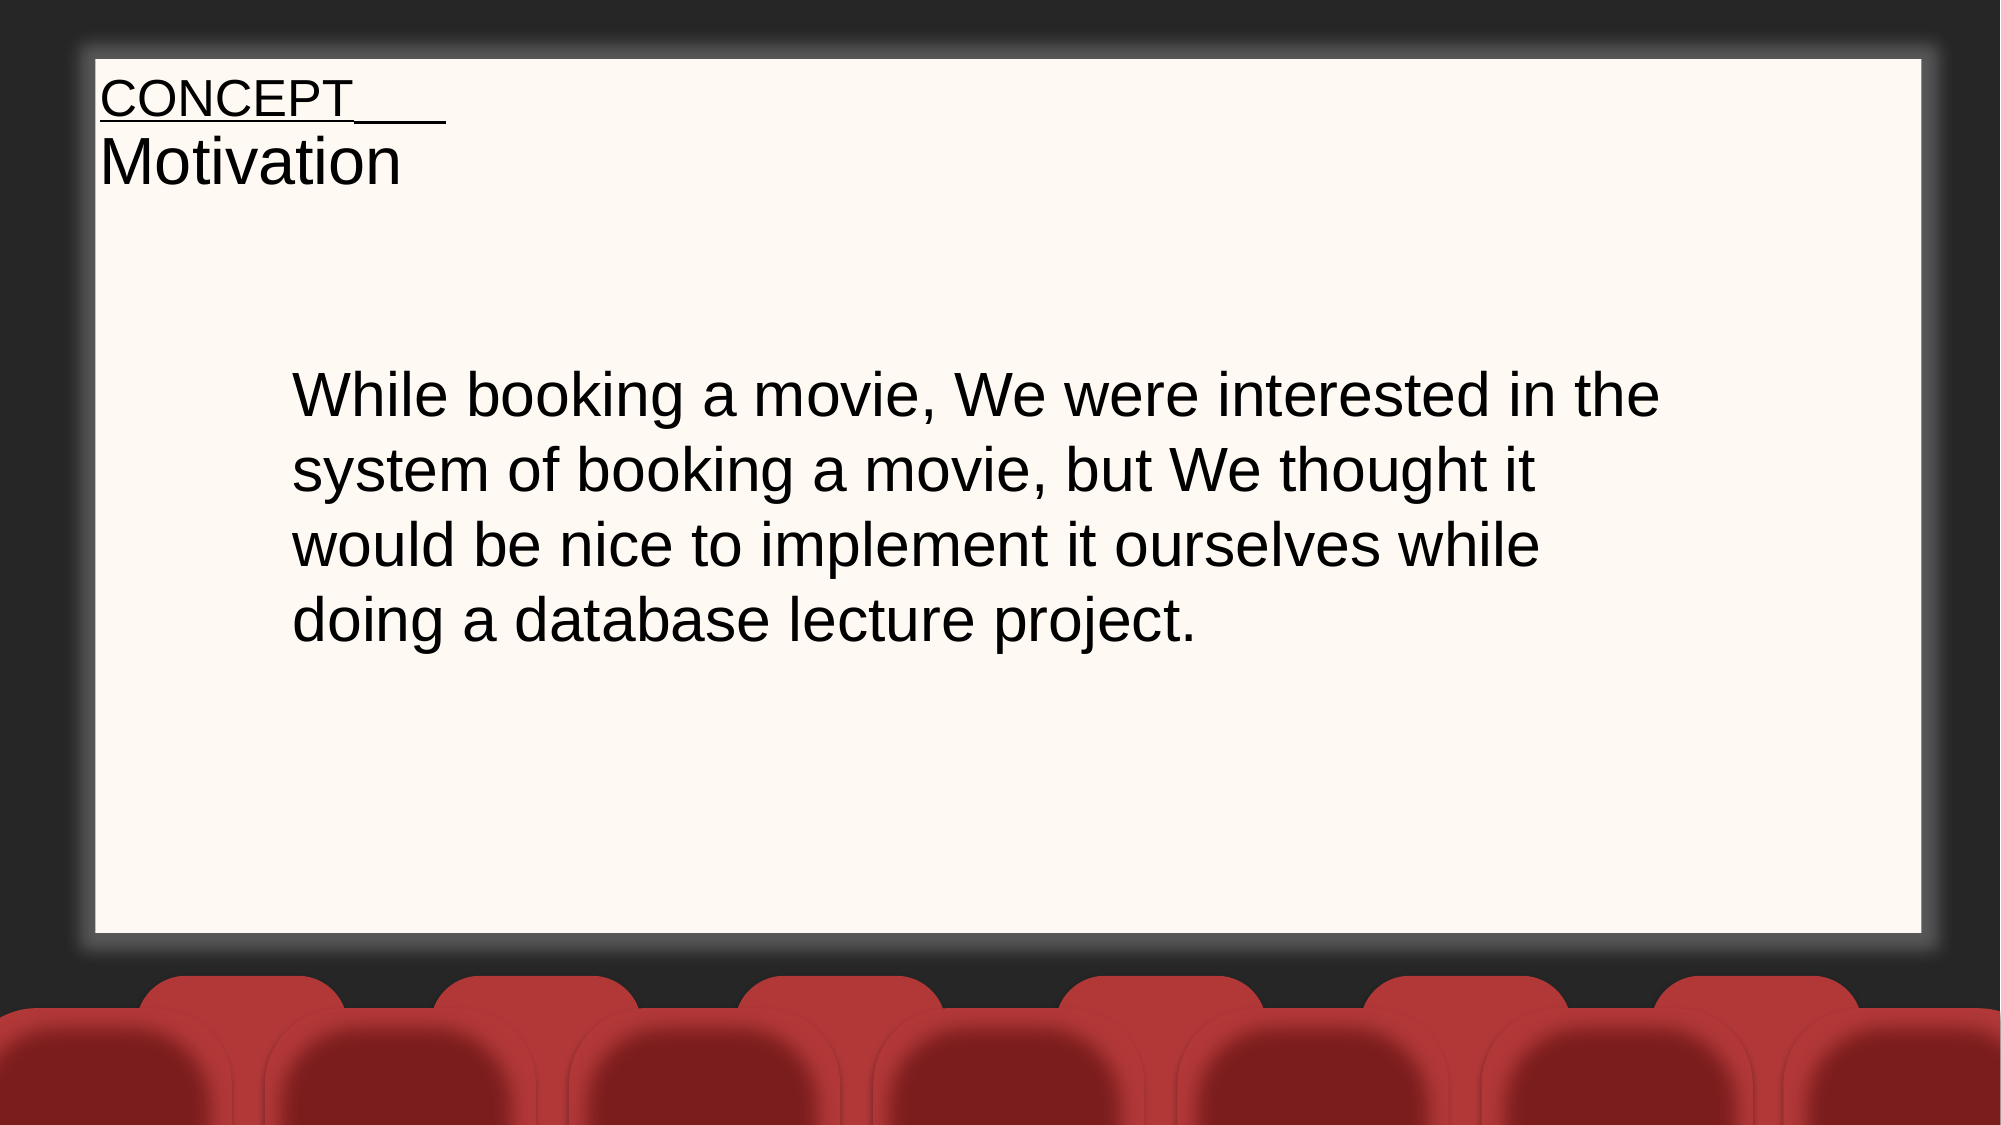

CONCEPT
Motivation
While booking a movie, We were interested in the system of booking a movie, but We thought it would be nice to implement it ourselves while doing a database lecture project.